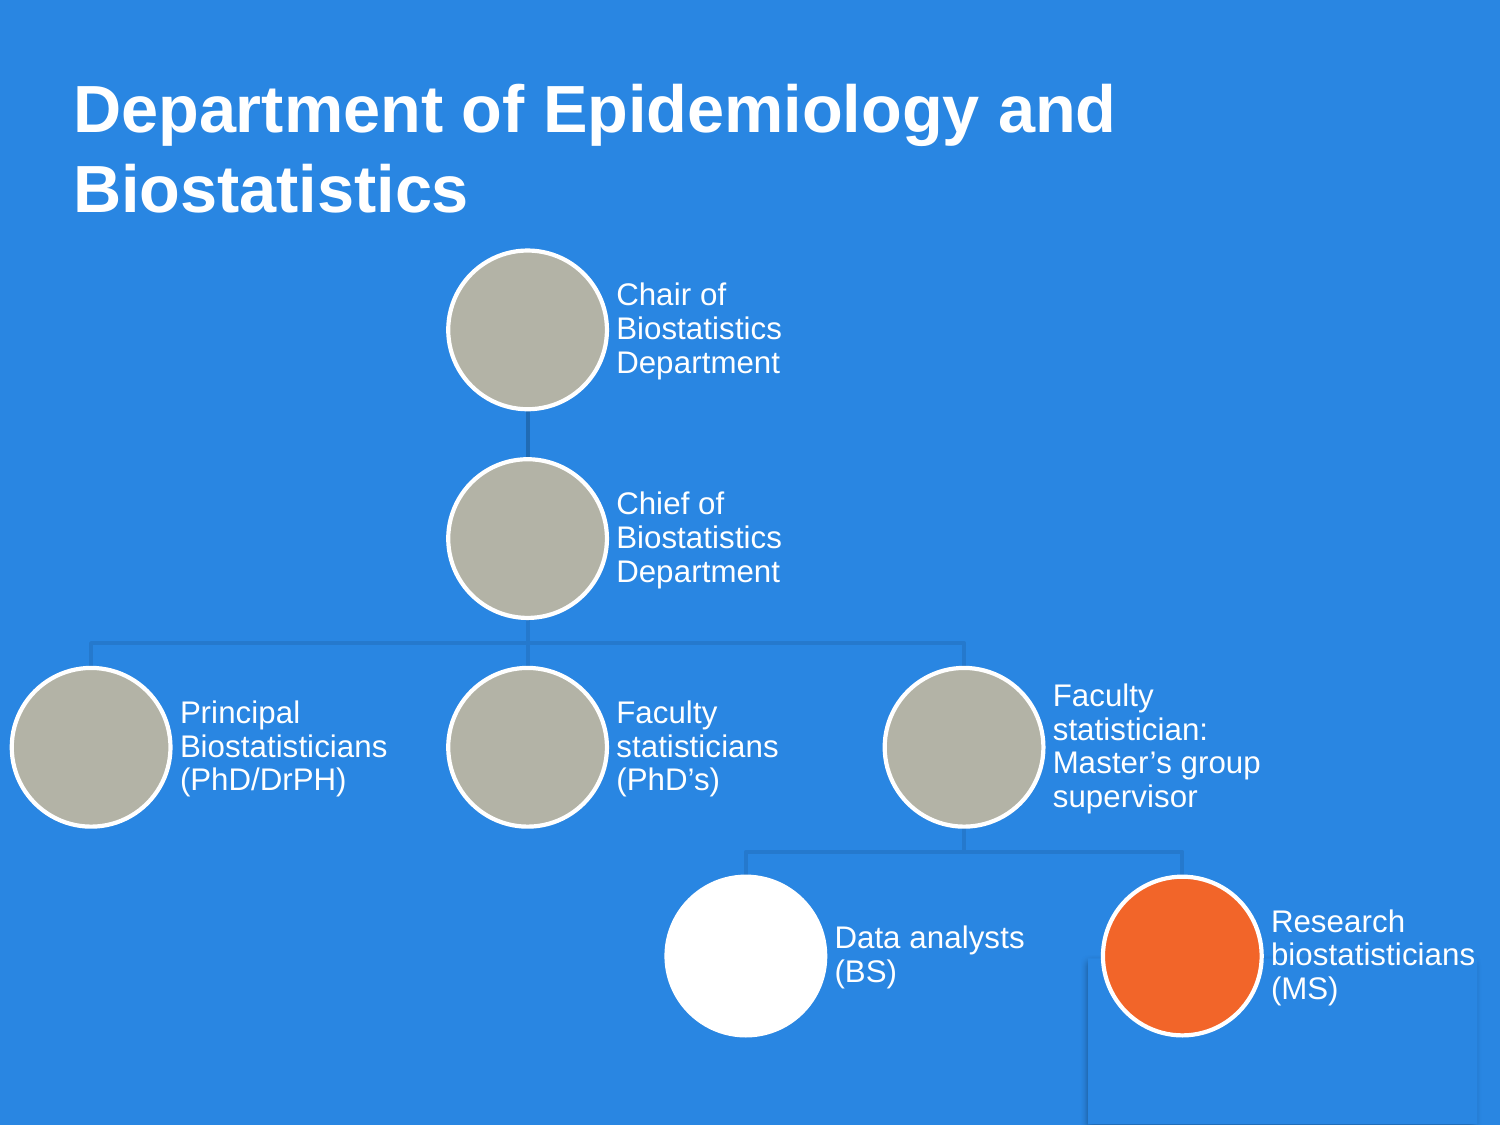

# Department of Epidemiology and Biostatistics
Chair of Biostatistics Department
Chief of Biostatistics Department
Principal Biostatisticians (PhD/DrPH)
Faculty statisticians (PhD’s)
Faculty statistician: Master’s group supervisor
Data analysts (BS)
Research biostatisticians (MS)